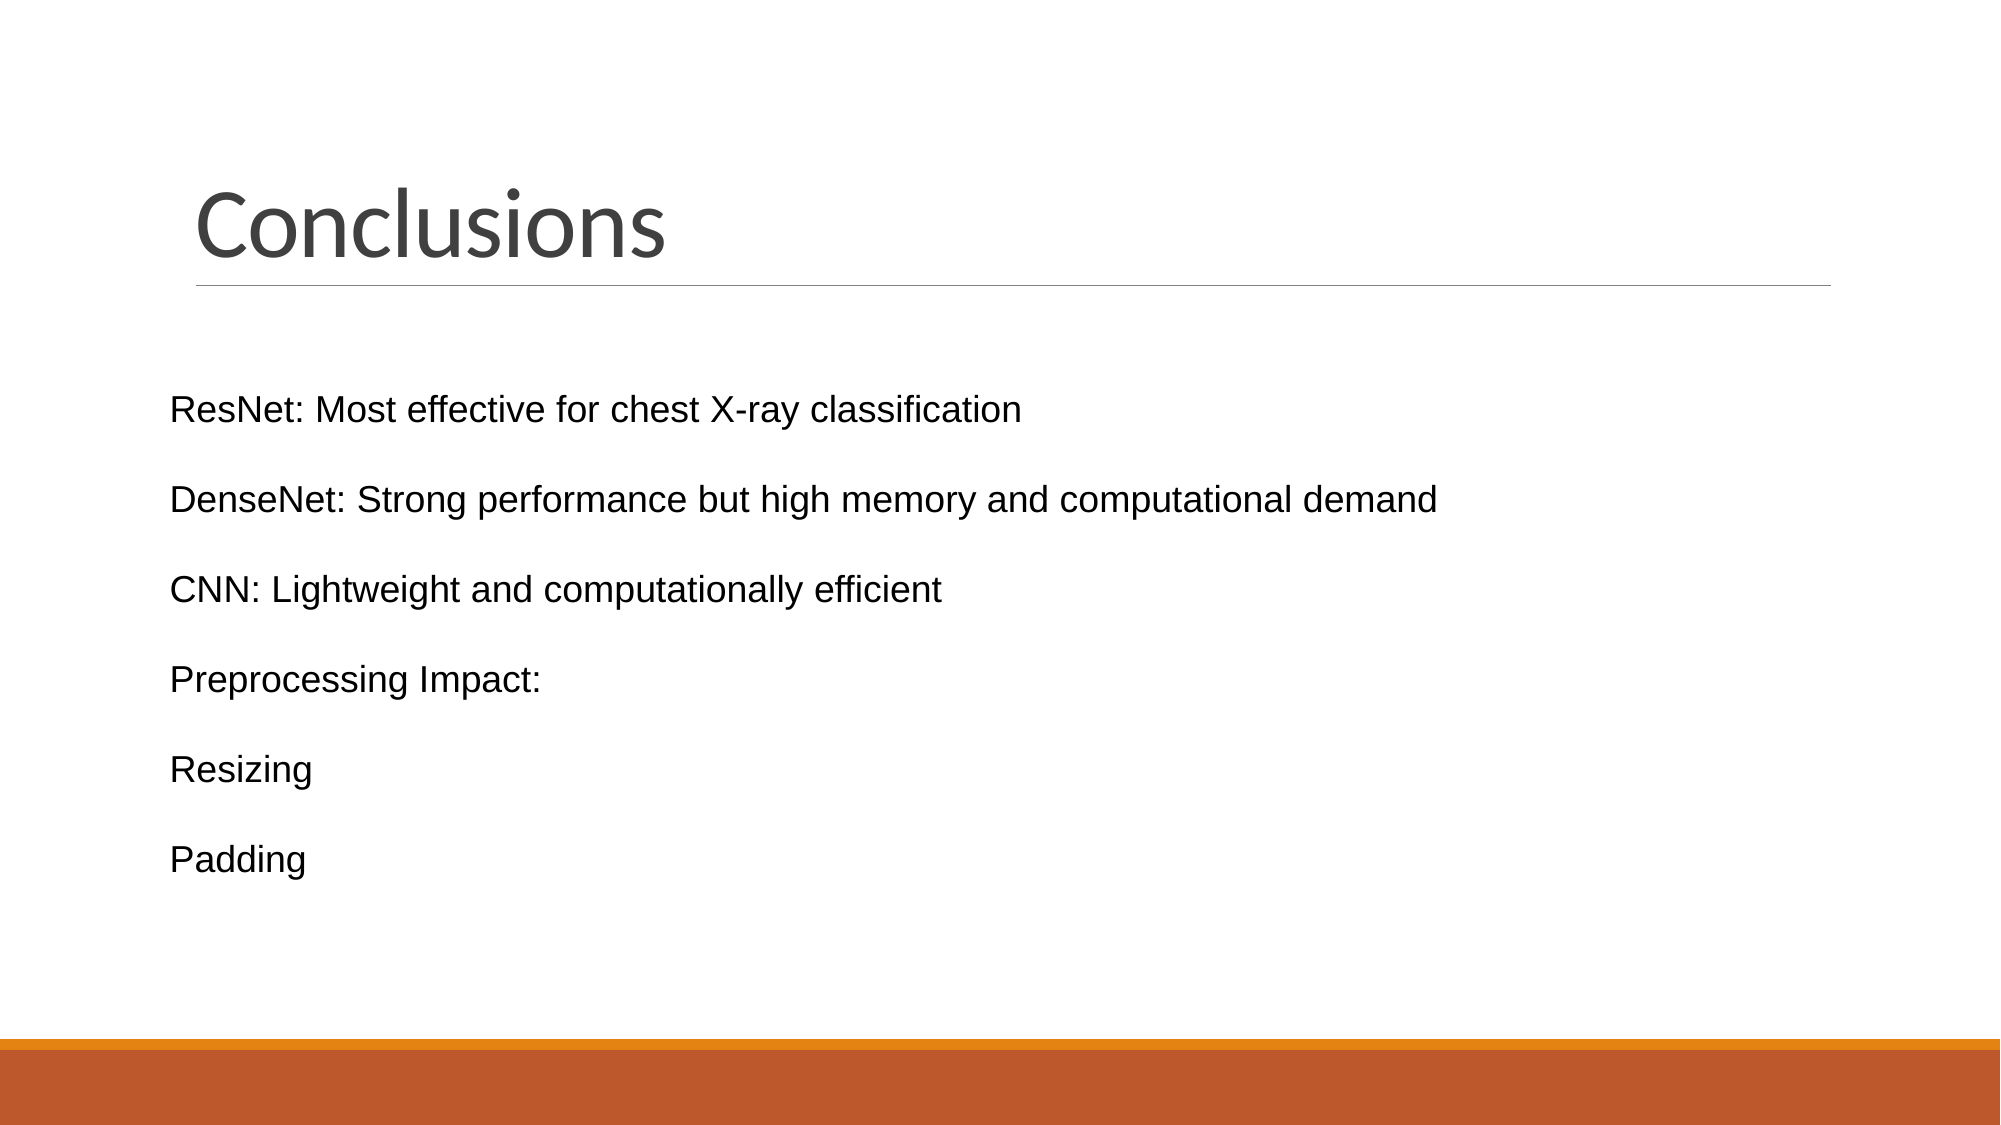

# Conclusions
ResNet: Most effective for chest X-ray classification

DenseNet: Strong performance but high memory and computational demand

CNN: Lightweight and computationally efficient

Preprocessing Impact:

Resizing

Padding